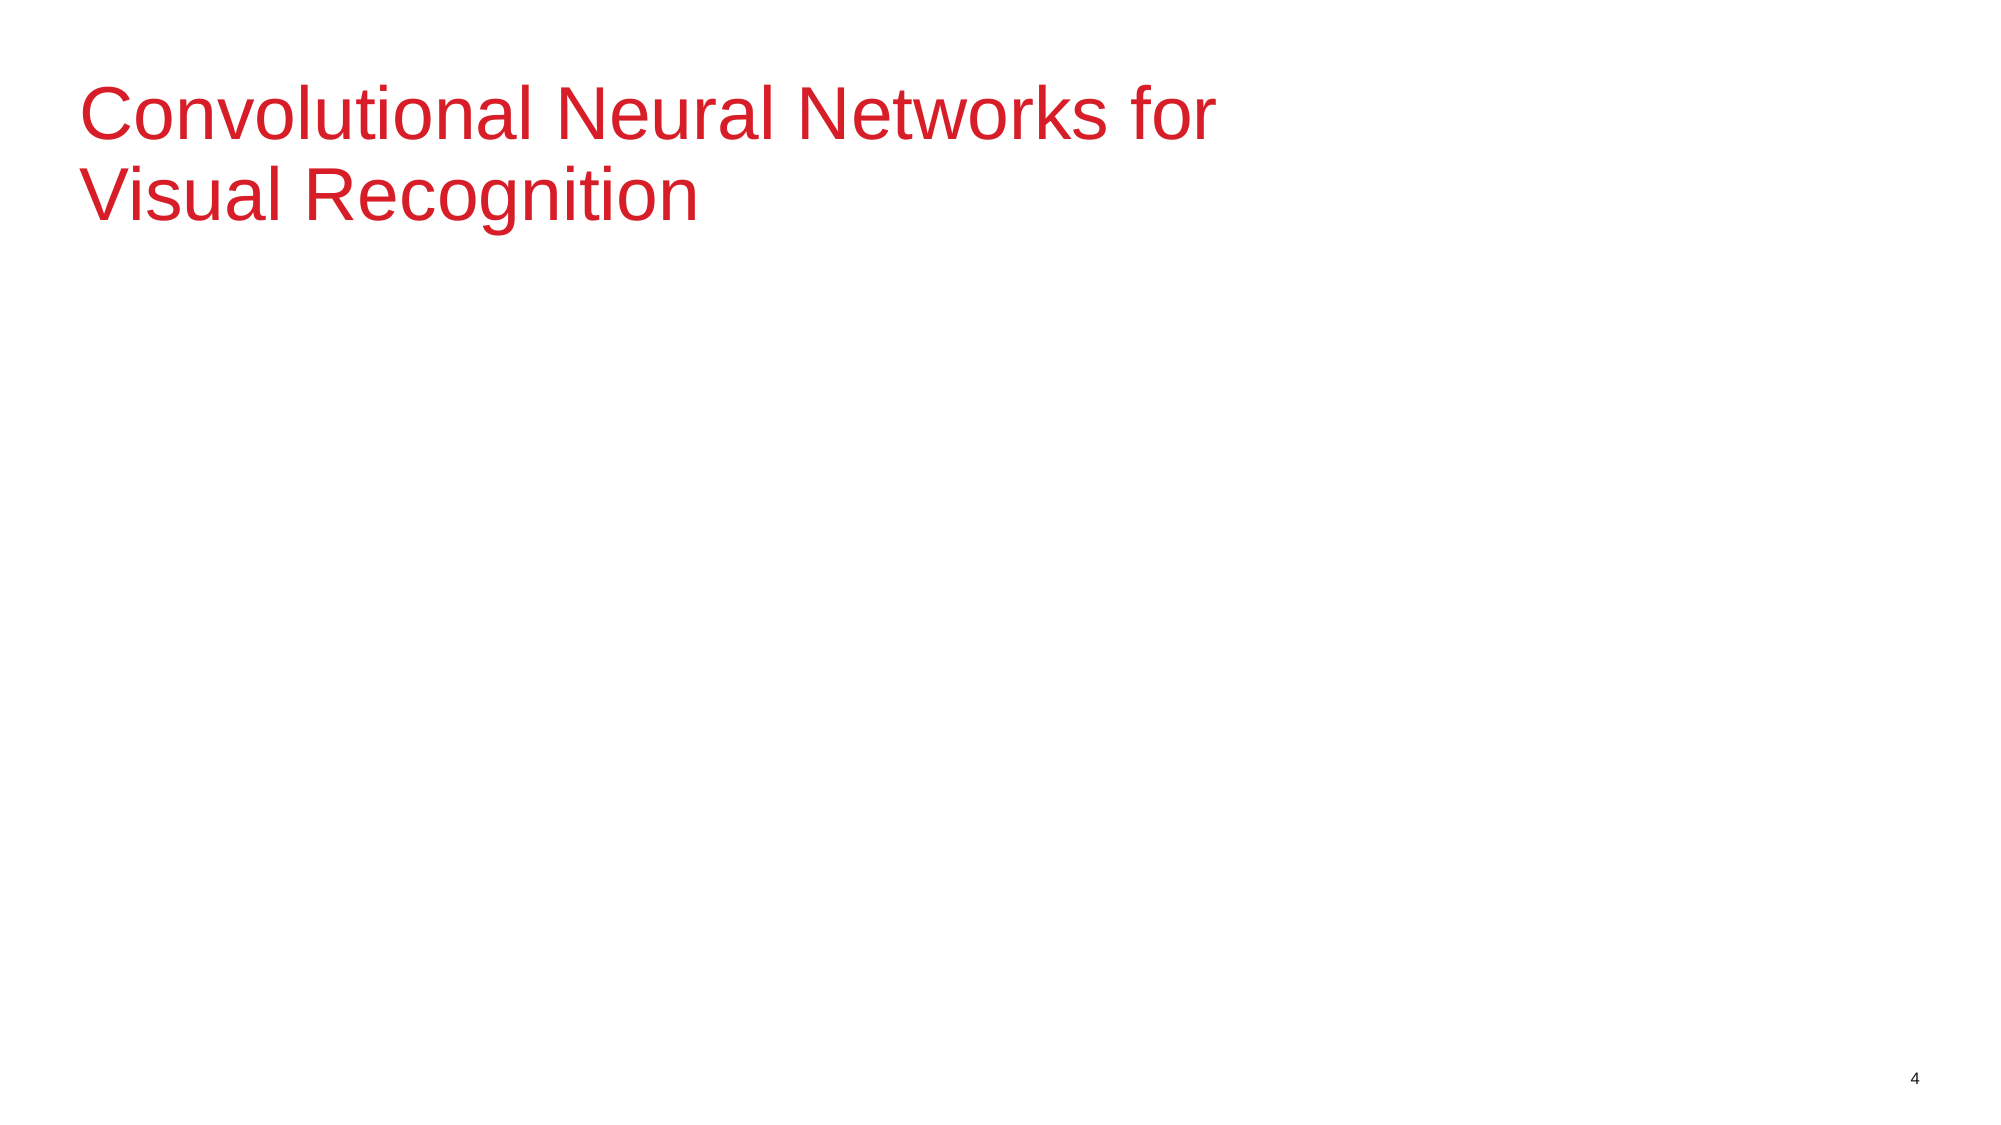

Convolutional Neural Networks for Visual Recognition
4